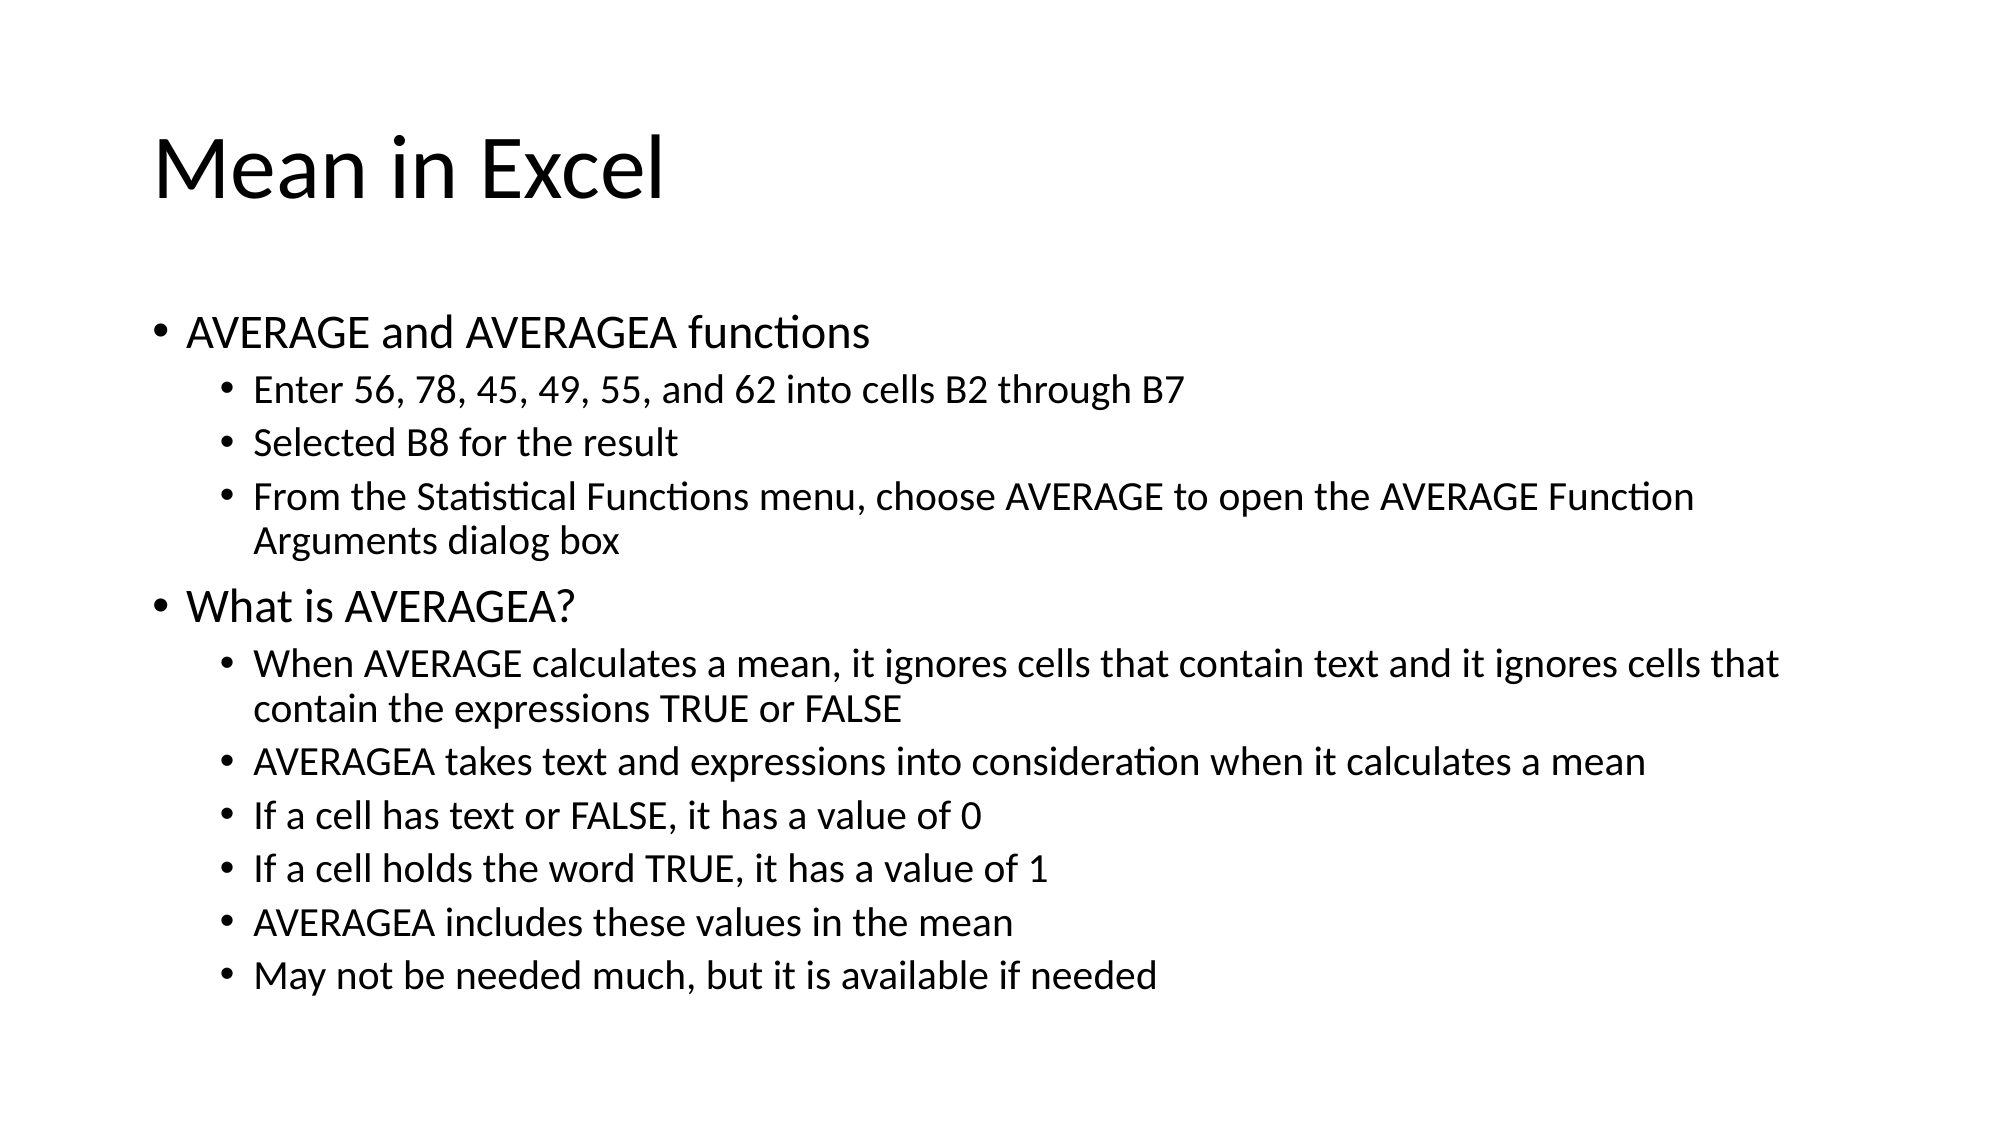

# Mean in Excel
AVERAGE and AVERAGEA functions
Enter 56, 78, 45, 49, 55, and 62 into cells B2 through B7
Selected B8 for the result
From the Statistical Functions menu, choose AVERAGE to open the AVERAGE Function Arguments dialog box
What is AVERAGEA?
When AVERAGE calculates a mean, it ignores cells that contain text and it ignores cells that contain the expressions TRUE or FALSE
AVERAGEA takes text and expressions into consideration when it calculates a mean
If a cell has text or FALSE, it has a value of 0
If a cell holds the word TRUE, it has a value of 1
AVERAGEA includes these values in the mean
May not be needed much, but it is available if needed